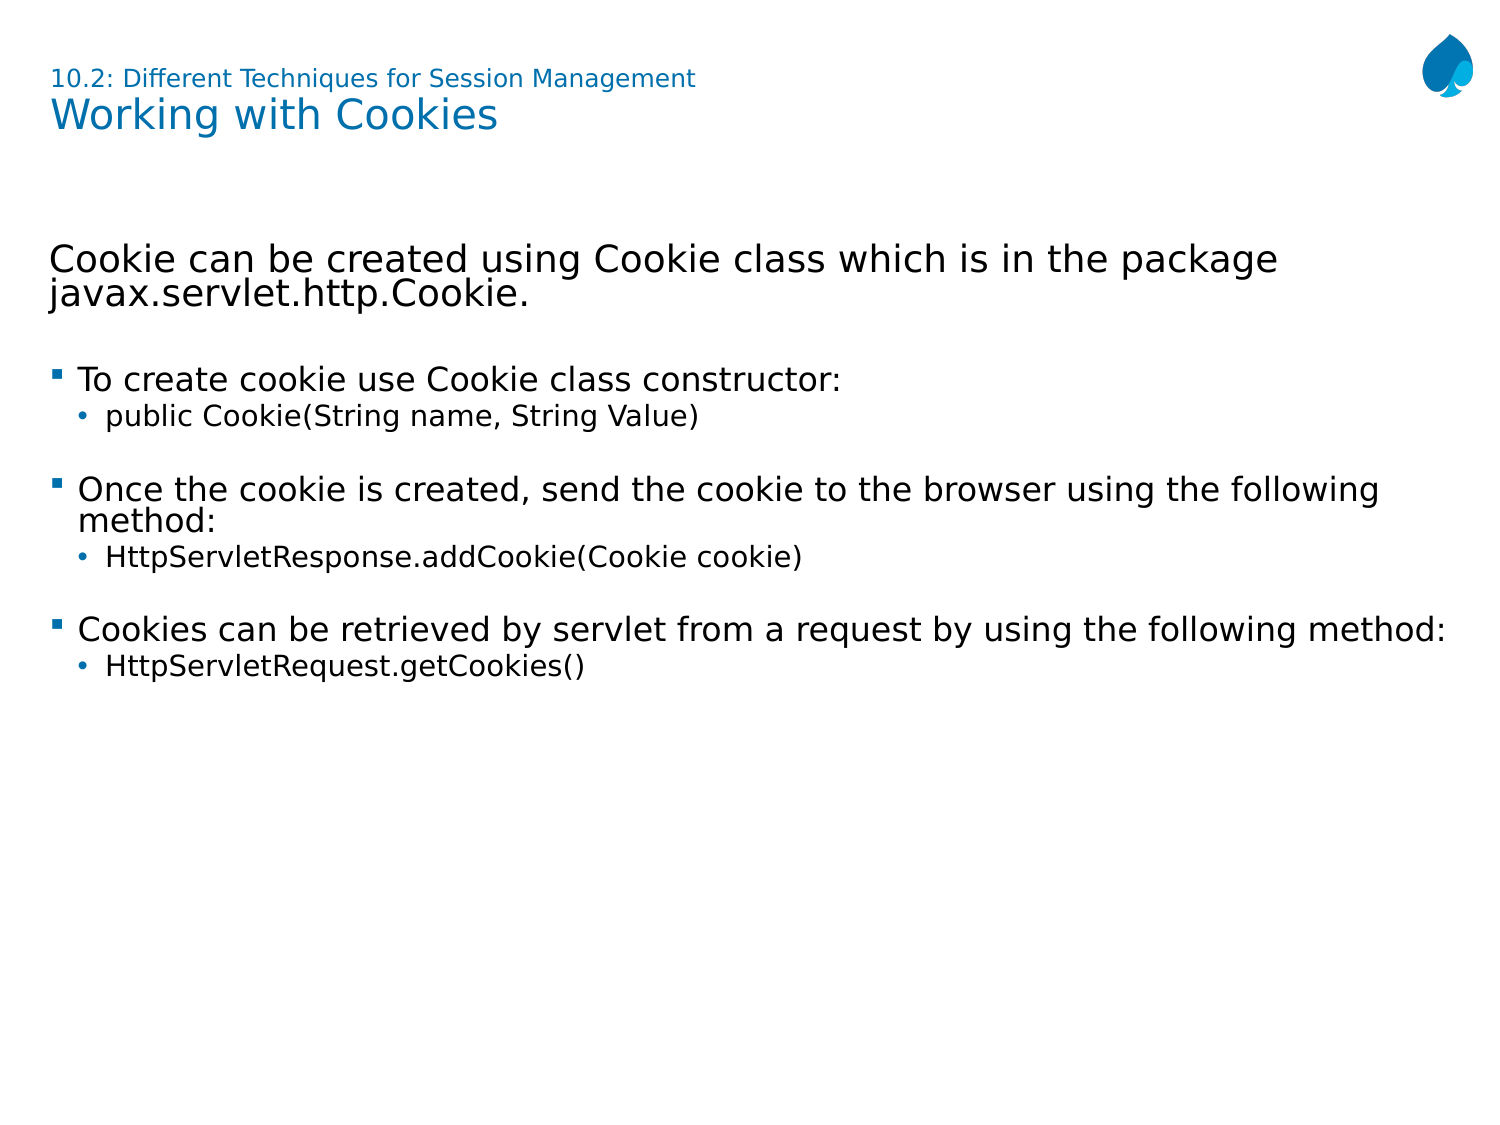

# 10.2: Different Techniques for Session Management Working with Cookies
Cookie can be created using Cookie class which is in the package javax.servlet.http.Cookie.

To create cookie use Cookie class constructor:
public Cookie(String name, String Value)

Once the cookie is created, send the cookie to the browser using the following method:
HttpServletResponse.addCookie(Cookie cookie)

Cookies can be retrieved by servlet from a request by using the following method:
HttpServletRequest.getCookies()